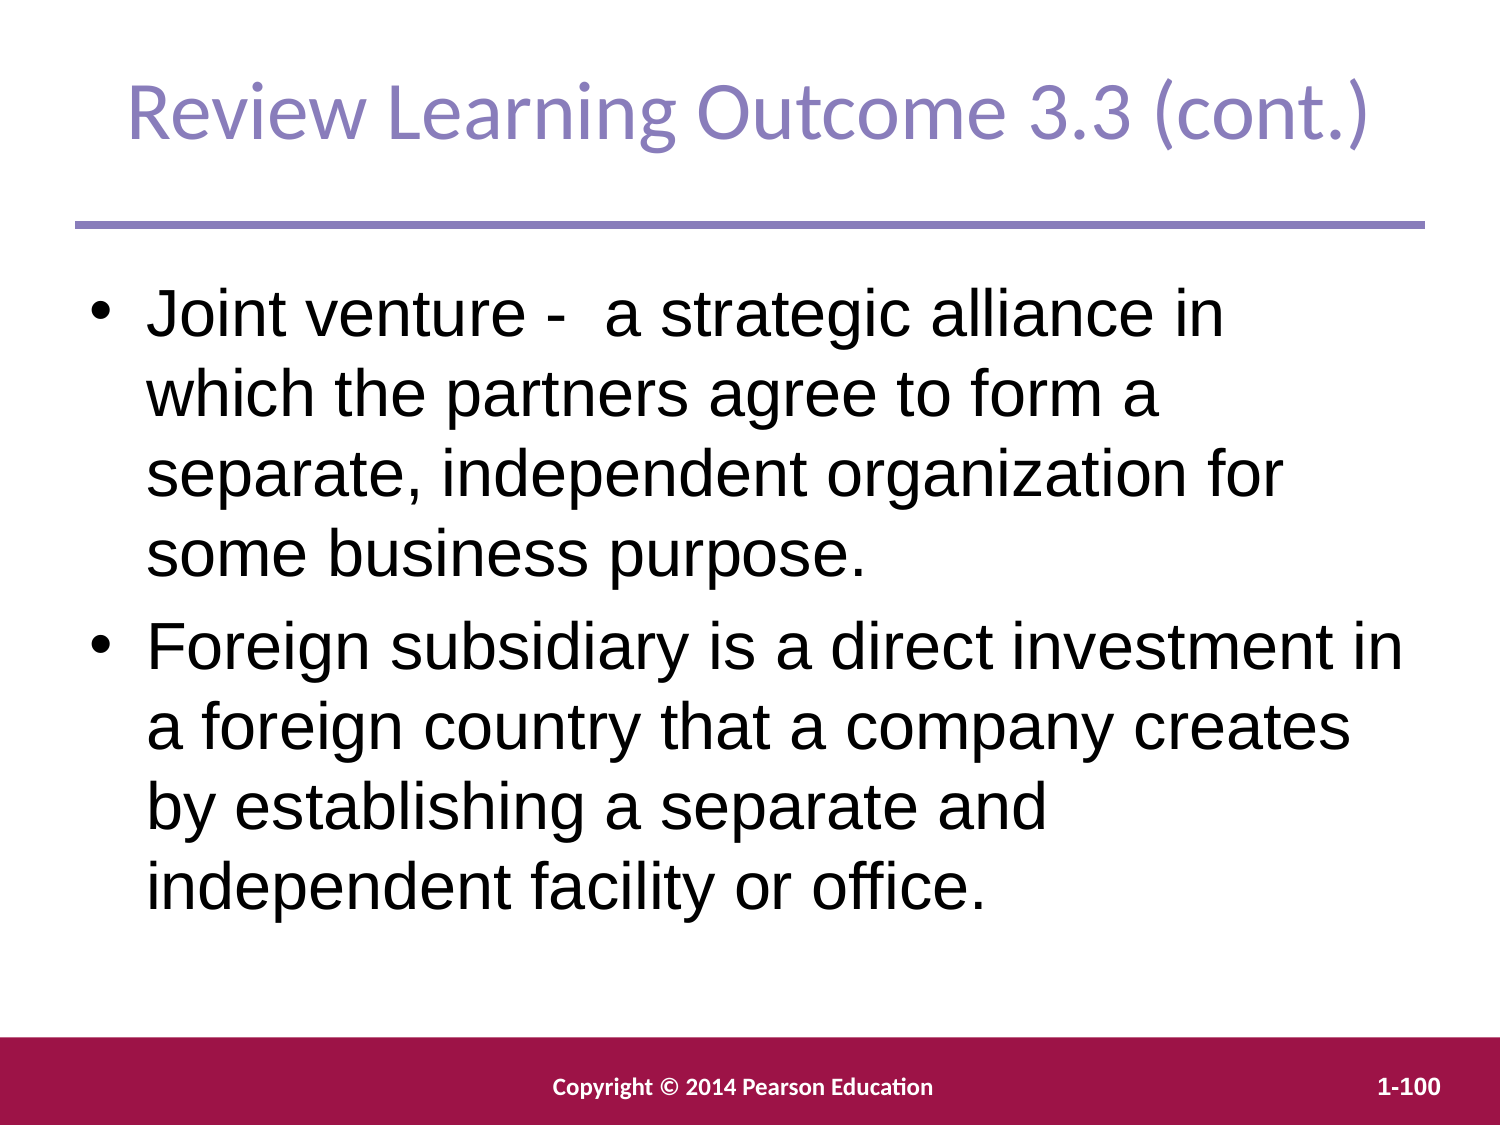

Review Learning Outcome 3.3 (cont.)
Joint venture -  a strategic alliance in which the partners agree to form a separate, independent organization for some business purpose.
Foreign subsidiary is a direct investment in a foreign country that a company creates by establishing a separate and independent facility or office.